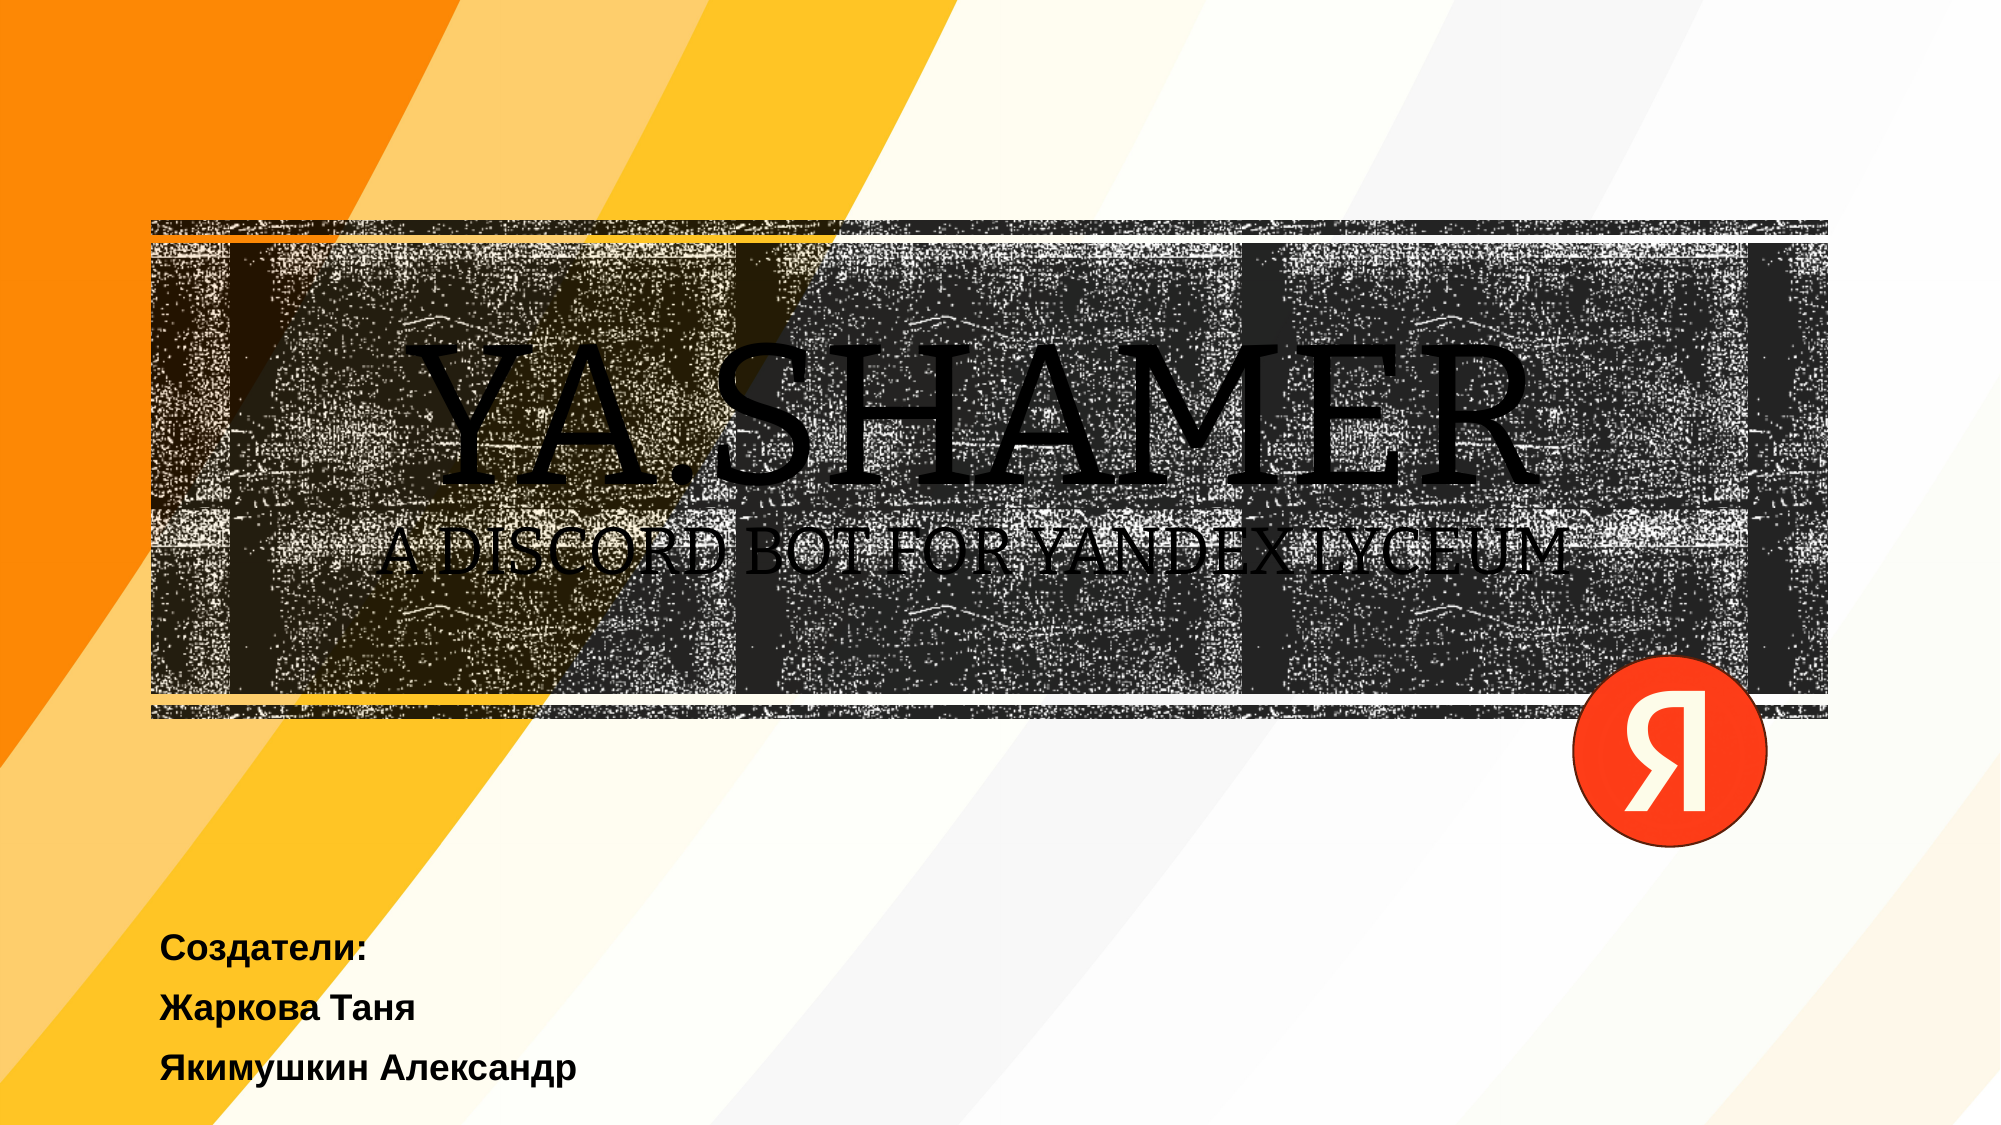

# ya.SHAMEr a discord bot for Yandex lyceum

Создатели:
Жаркова Таня
Якимушкин Александр